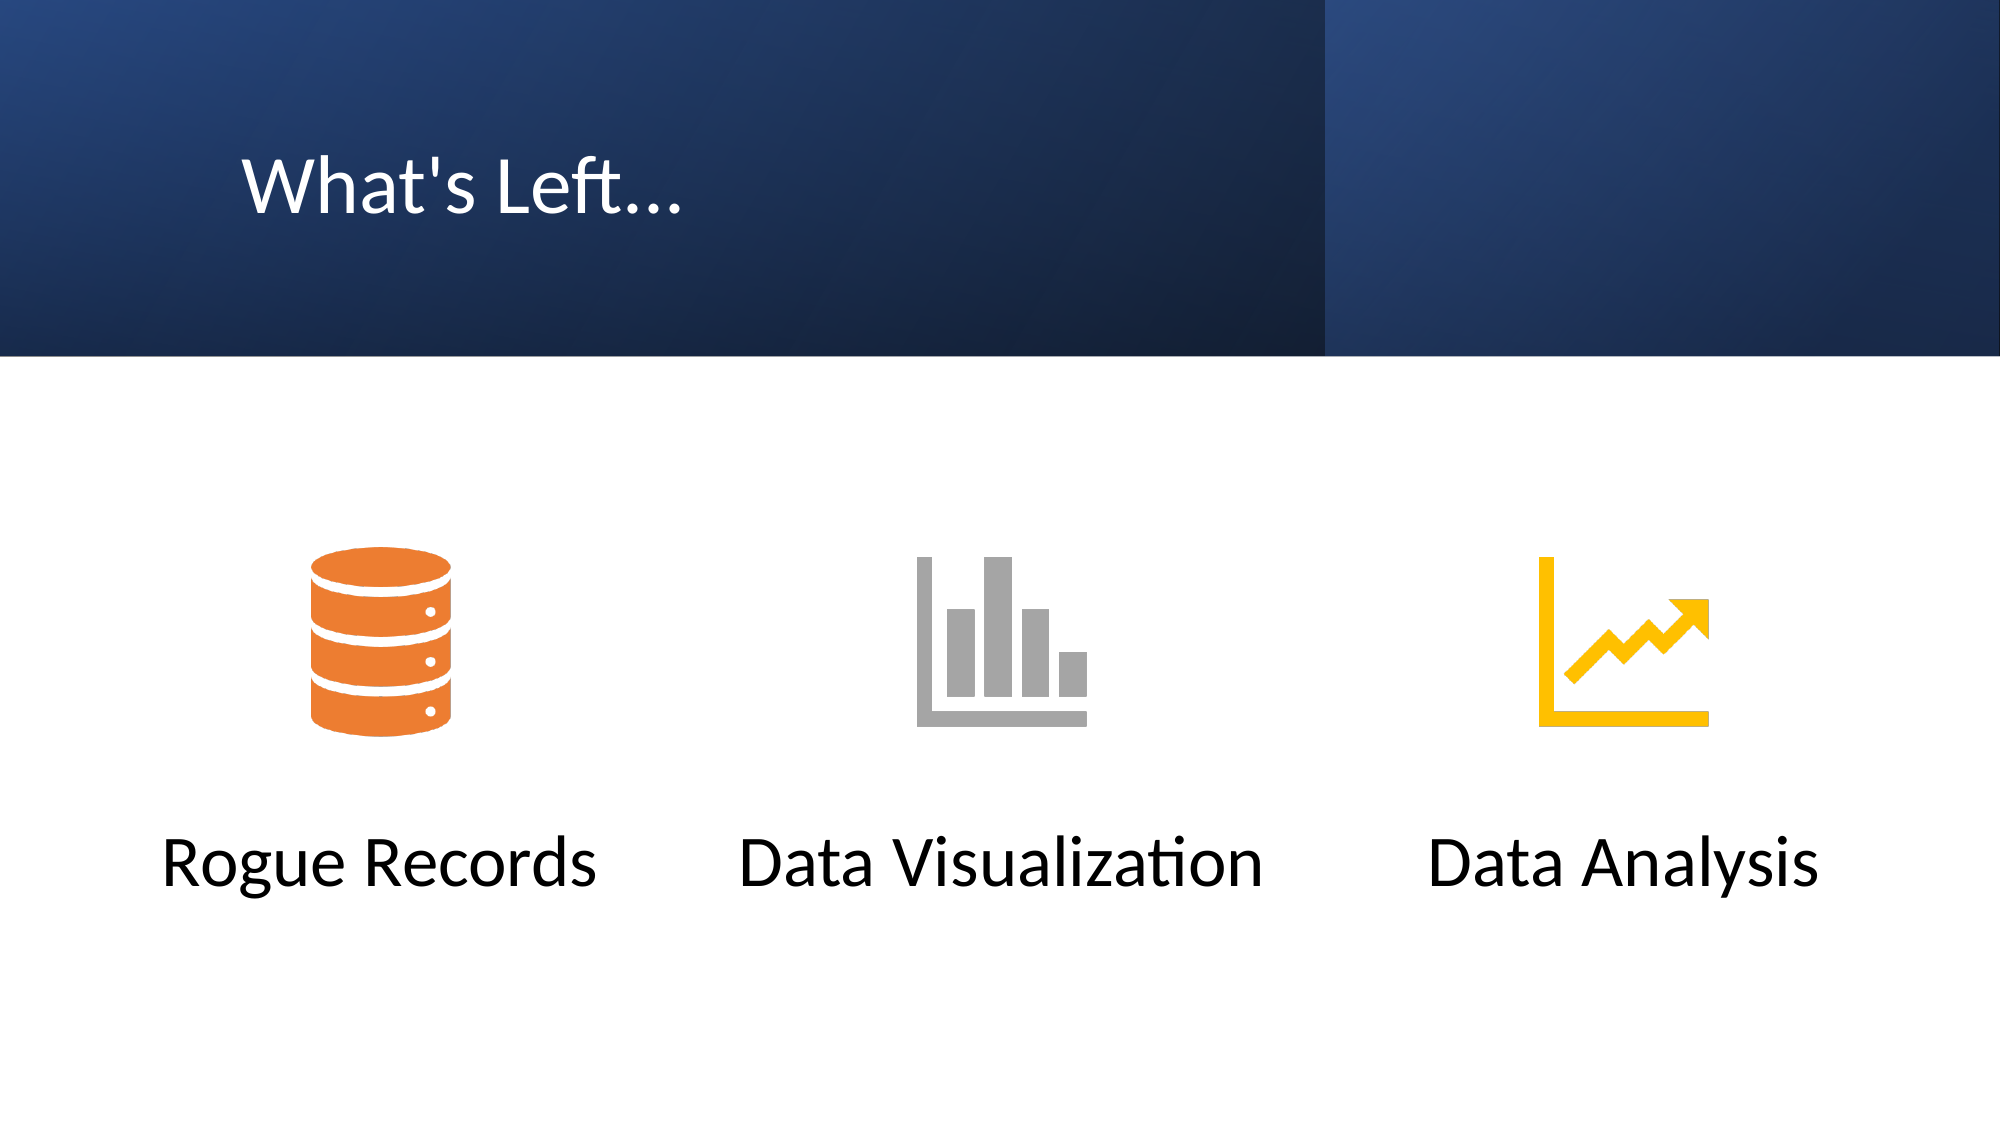

# What's Left...
Rogue Records
Data Visualization
Data Analysis